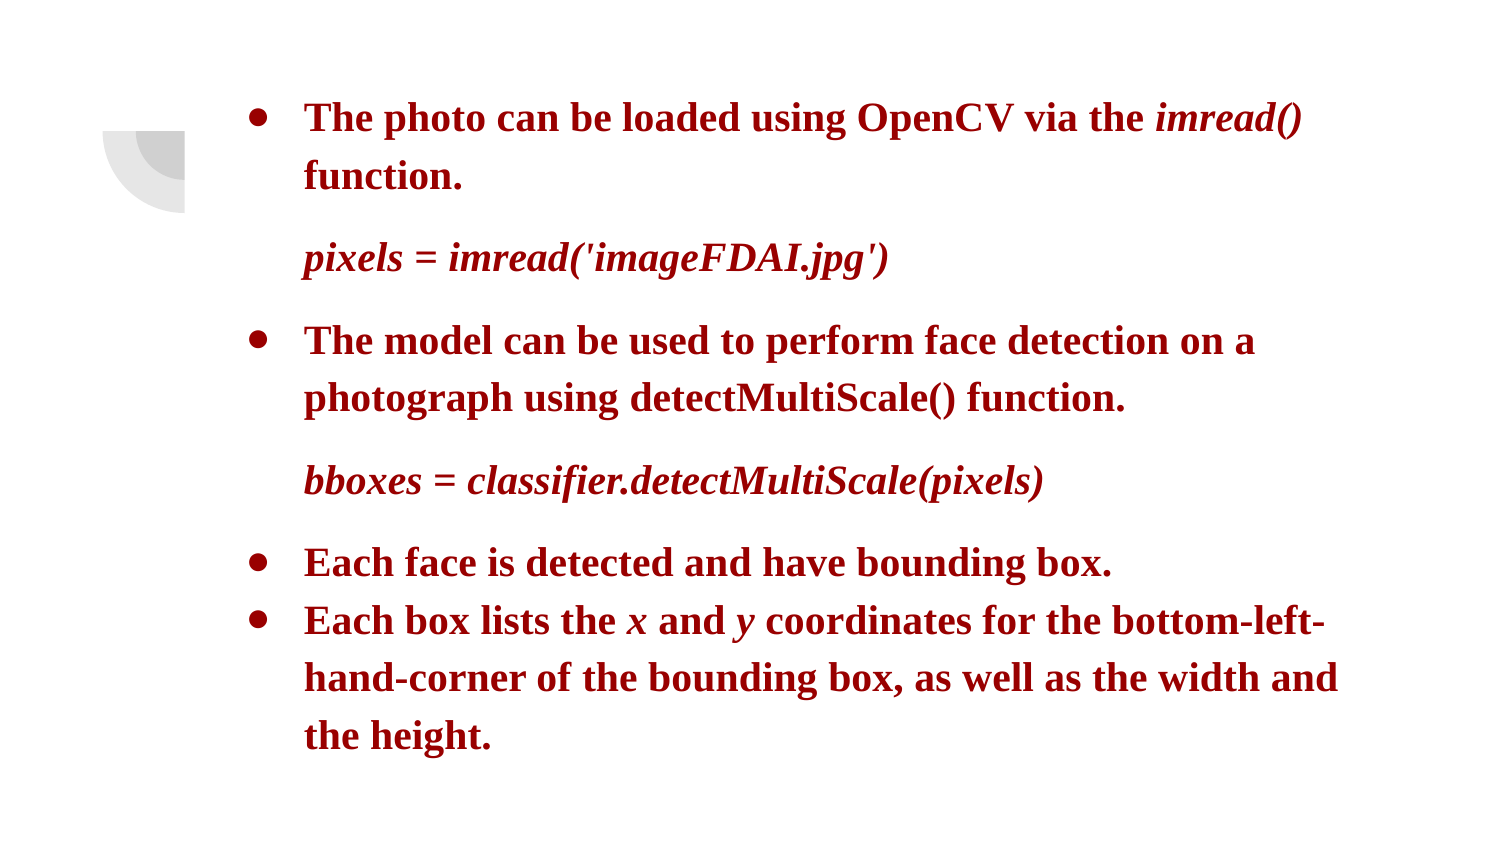

The photo can be loaded using OpenCV via the imread() function.
pixels = imread('imageFDAI.jpg')
The model can be used to perform face detection on a photograph using detectMultiScale() function.
bboxes = classifier.detectMultiScale(pixels)
Each face is detected and have bounding box.
Each box lists the x and y coordinates for the bottom-left-hand-corner of the bounding box, as well as the width and the height.